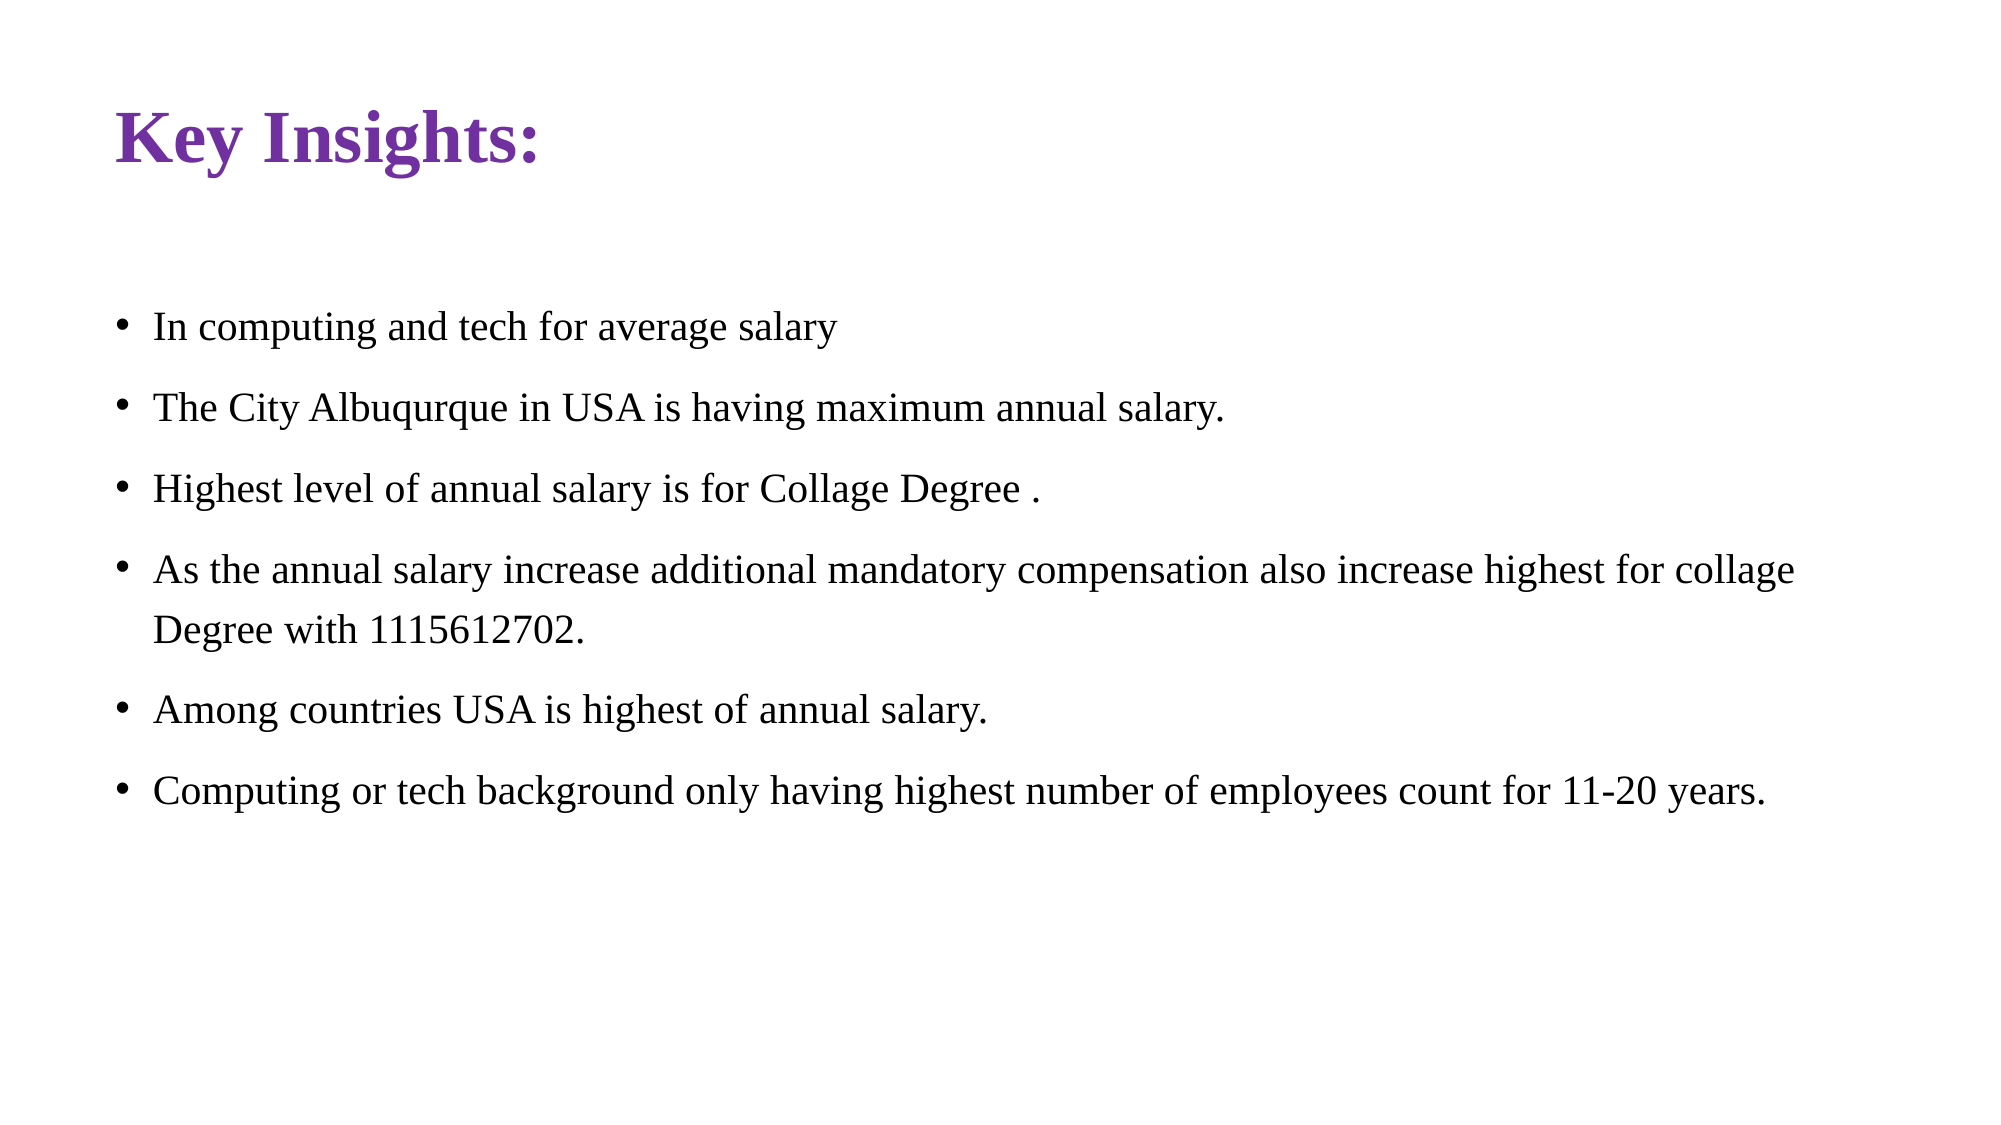

# Key Insights:
In computing and tech for average salary
The City Albuqurque in USA is having maximum annual salary.
Highest level of annual salary is for Collage Degree .
As the annual salary increase additional mandatory compensation also increase highest for collage Degree with 1115612702.
Among countries USA is highest of annual salary.
Computing or tech background only having highest number of employees count for 11-20 years.